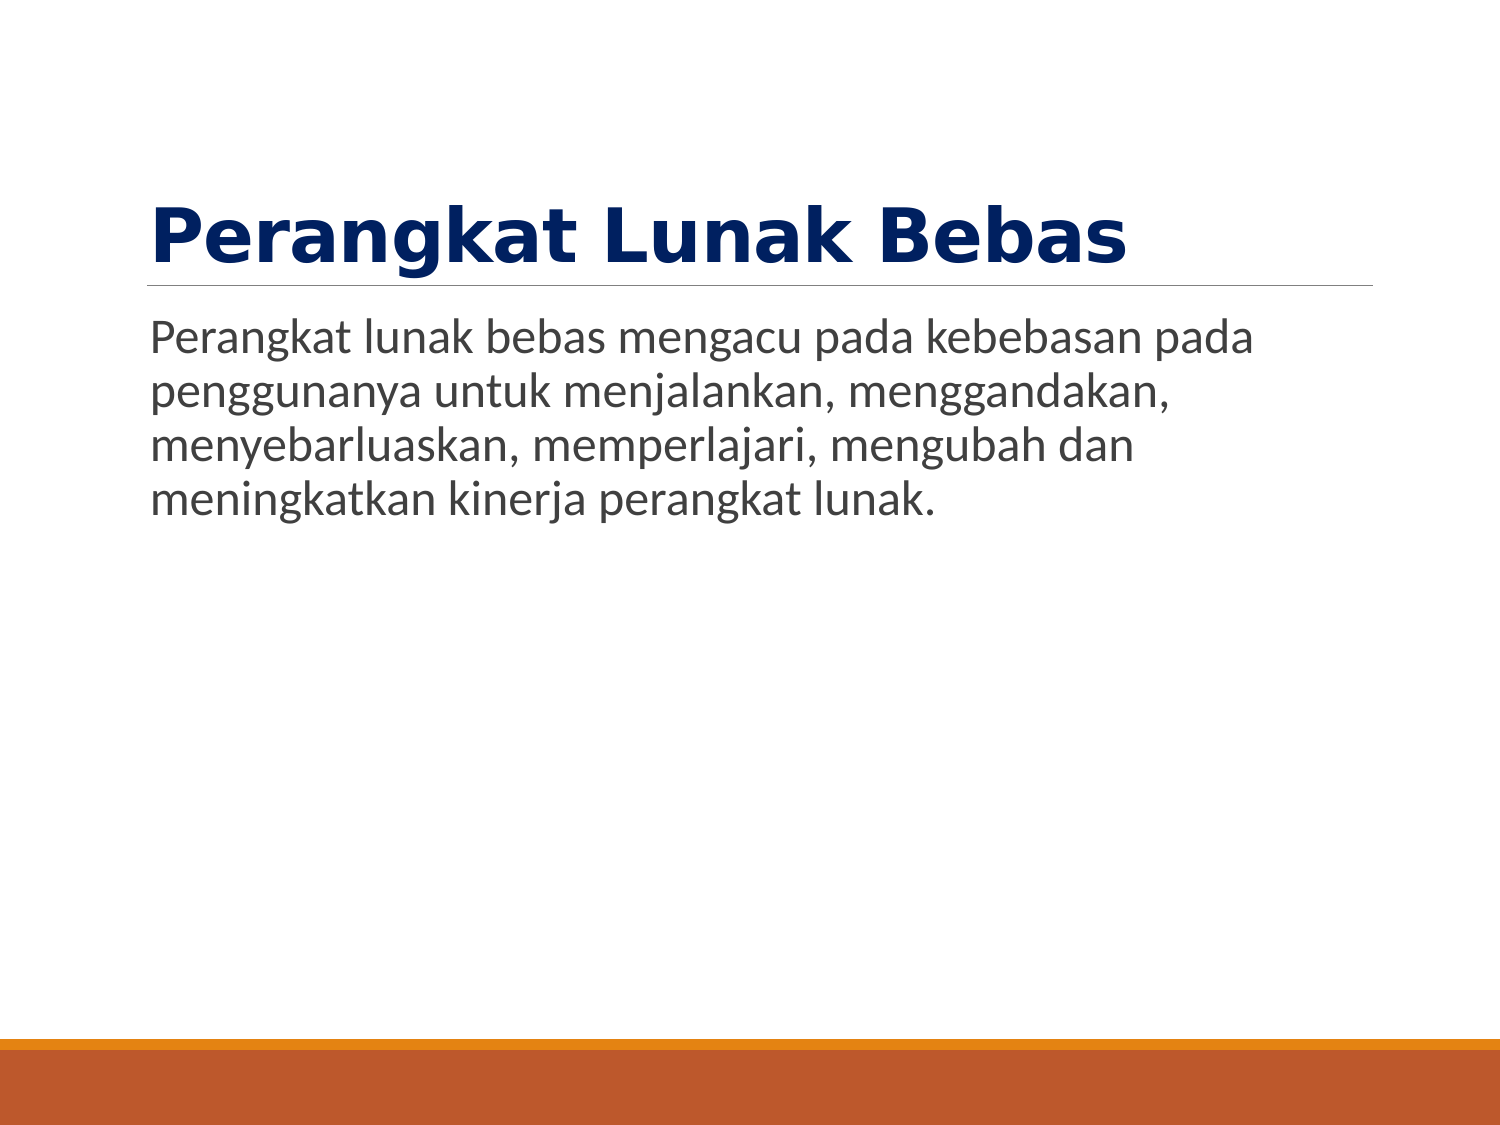

# Perangkat Lunak Bebas
Perangkat lunak bebas mengacu pada kebebasan pada penggunanya untuk menjalankan, menggandakan, menyebarluaskan, memperlajari, mengubah dan meningkatkan kinerja perangkat lunak.